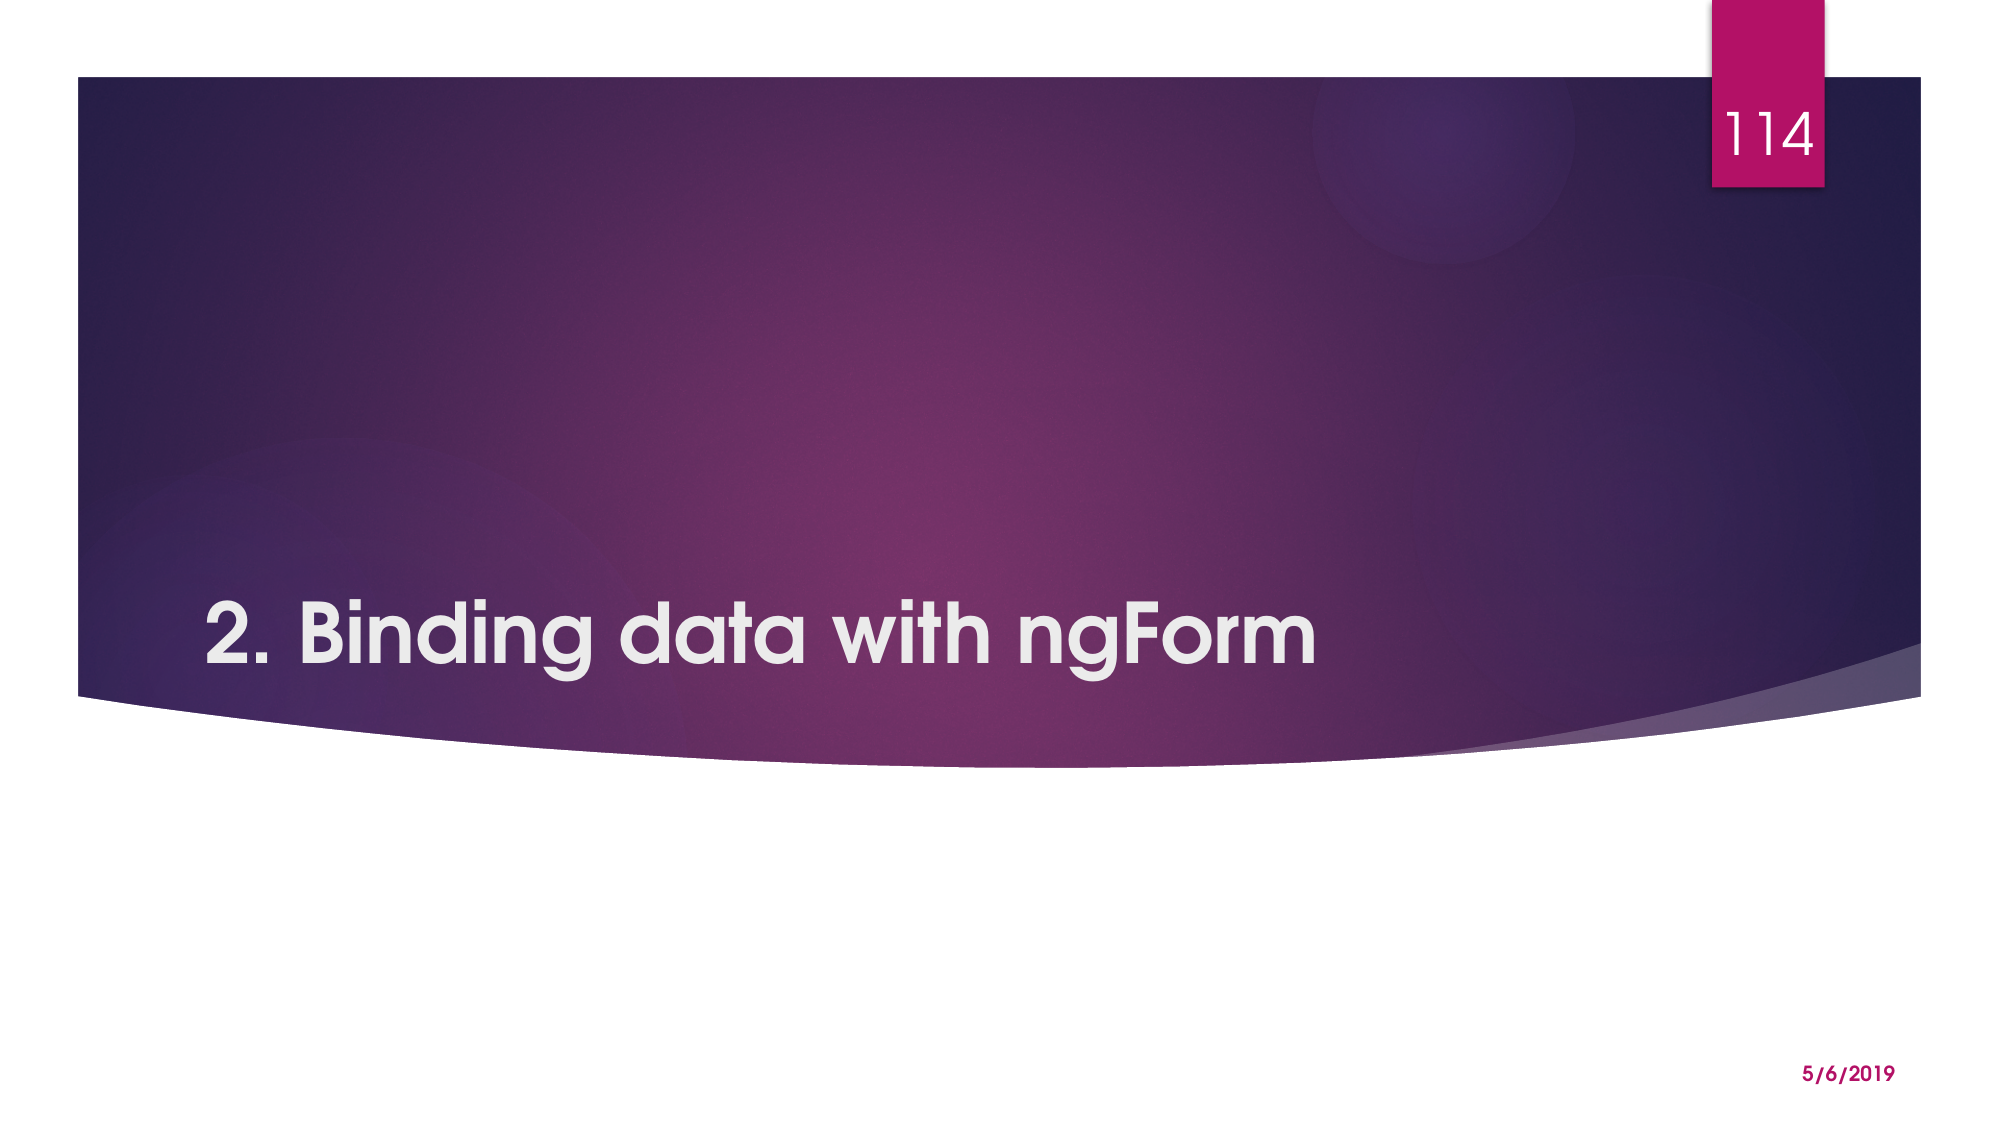

114
# 2. Binding data with ngForm

5/6/2019